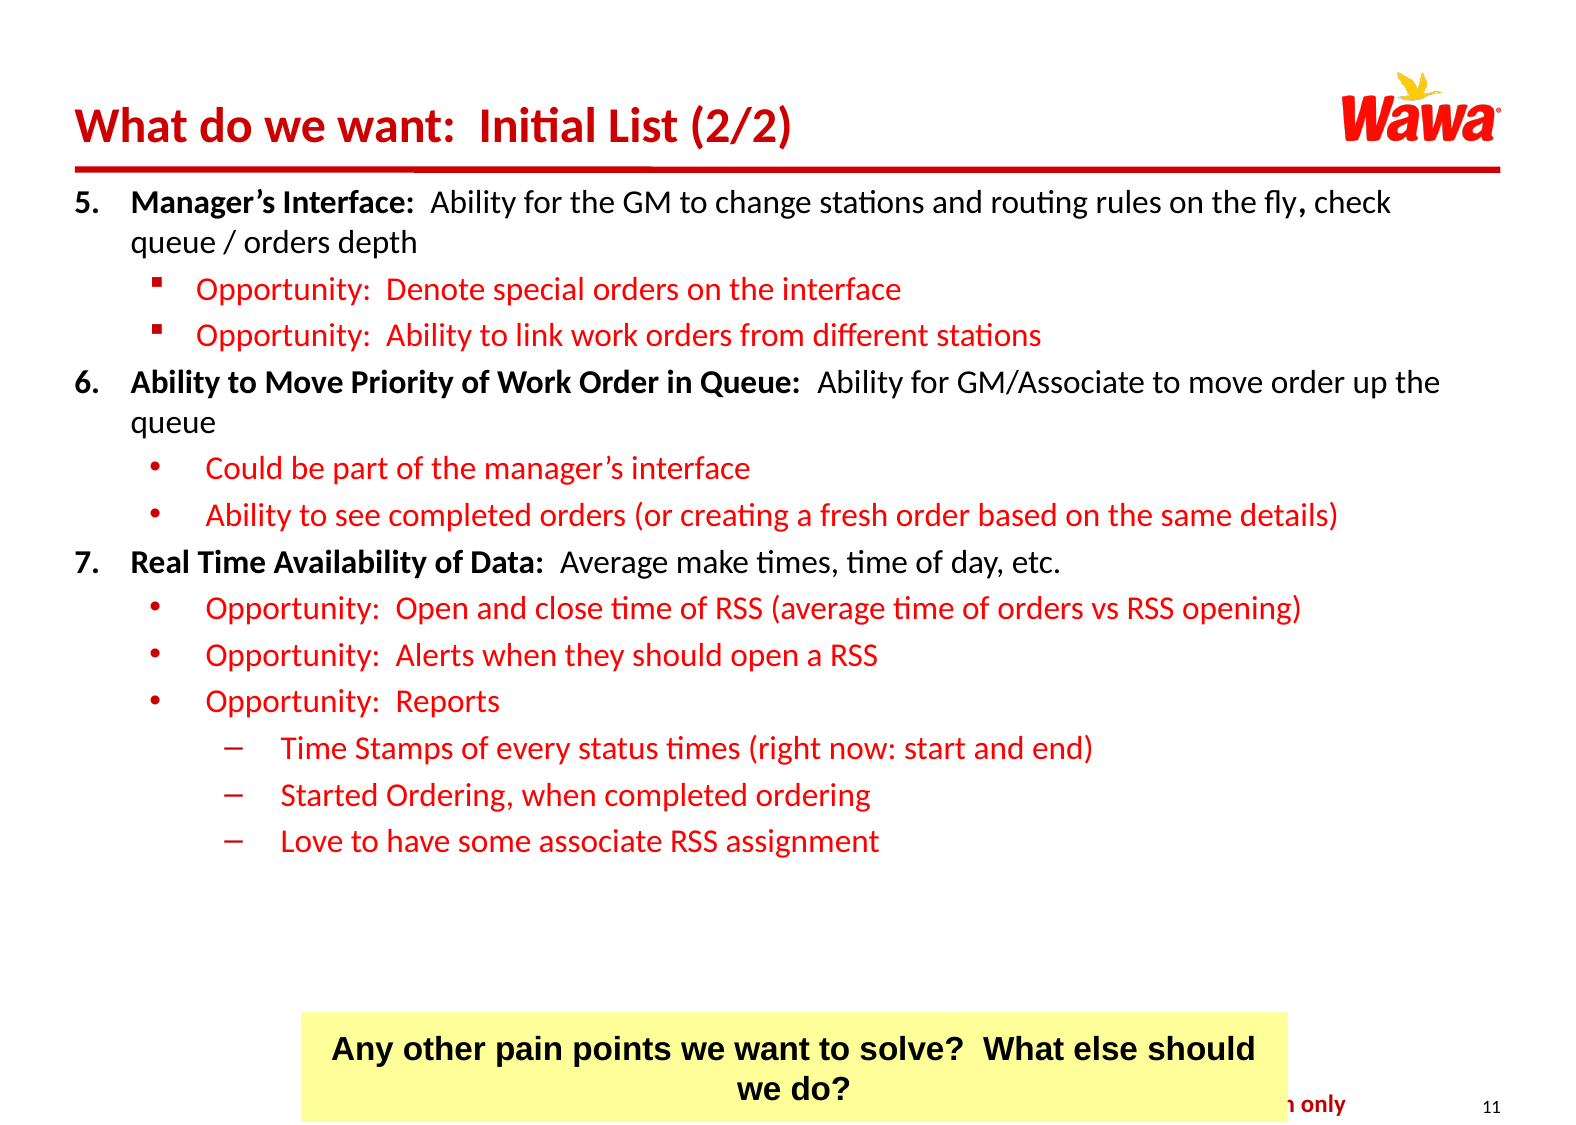

# What do we want:  Initial List (2/2)
Manager’s Interface:  Ability for the GM to change stations and routing rules on the fly, check queue / orders depth
Opportunity:  Denote special orders on the interface
Opportunity:  Ability to link work orders from different stations
Ability to Move Priority of Work Order in Queue:  Ability for GM/Associate to move order up the queue
Could be part of the manager’s interface
Ability to see completed orders (or creating a fresh order based on the same details)
Real Time Availability of Data:  Average make times, time of day, etc.
Opportunity:  Open and close time of RSS (average time of orders vs RSS opening)
Opportunity:  Alerts when they should open a RSS
Opportunity:  Reports
Time Stamps of every status times (right now: start and end)
Started Ordering, when completed ordering
Love to have some associate RSS assignment

Any other pain points we want to solve?  What else should we do?